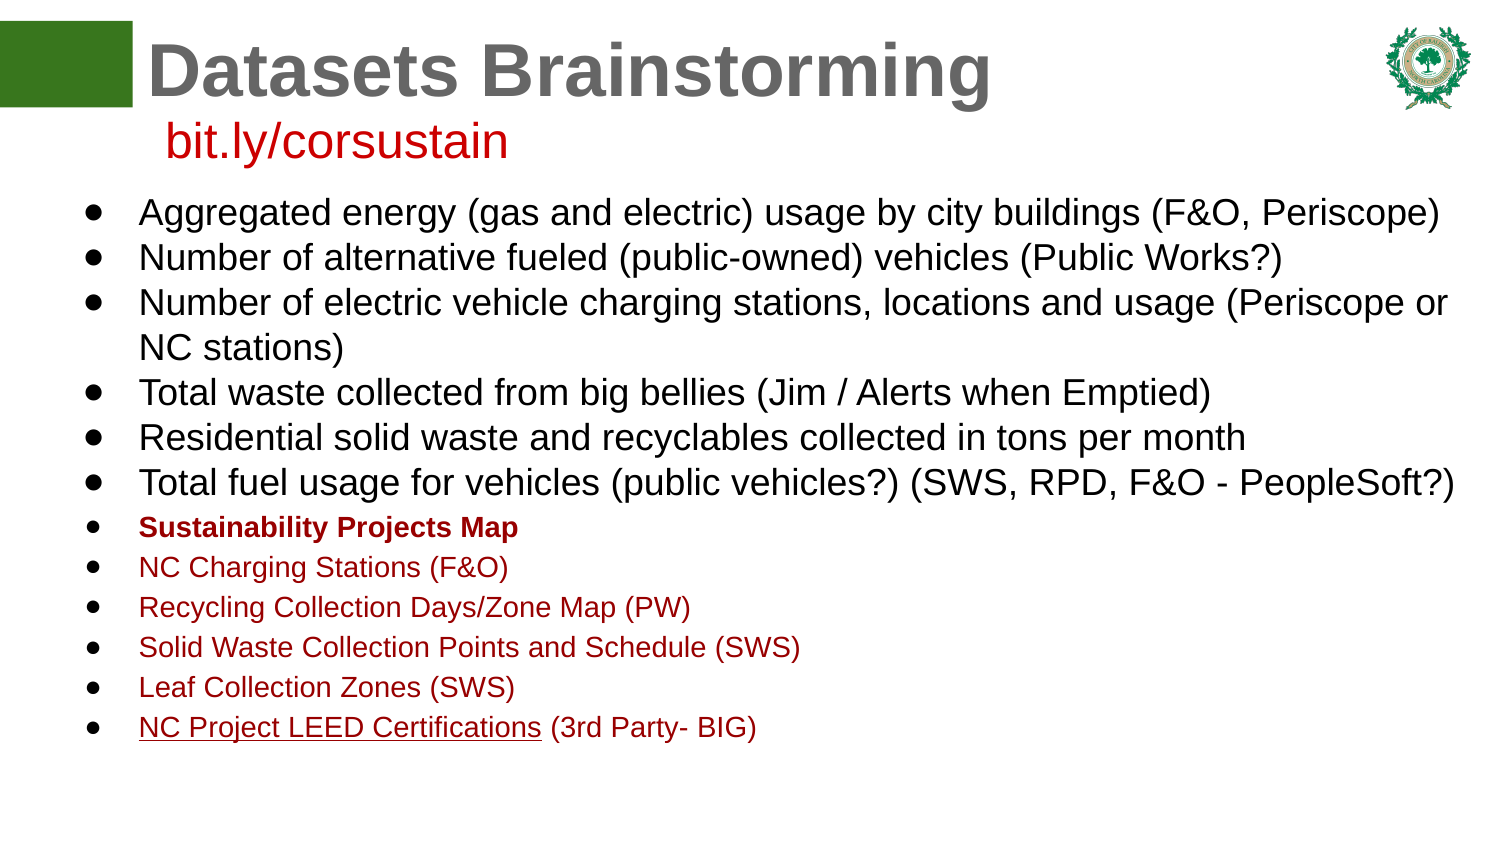

# Datasets Brainstorming
bit.ly/corsustain
Aggregated energy (gas and electric) usage by city buildings (F&O, Periscope)
Number of alternative fueled (public-owned) vehicles (Public Works?)
Number of electric vehicle charging stations, locations and usage (Periscope or NC stations)
Total waste collected from big bellies (Jim / Alerts when Emptied)
Residential solid waste and recyclables collected in tons per month
Total fuel usage for vehicles (public vehicles?) (SWS, RPD, F&O - PeopleSoft?)
Sustainability Projects Map
NC Charging Stations (F&O)
Recycling Collection Days/Zone Map (PW)
Solid Waste Collection Points and Schedule (SWS)
Leaf Collection Zones (SWS)
NC Project LEED Certifications (3rd Party- BIG)